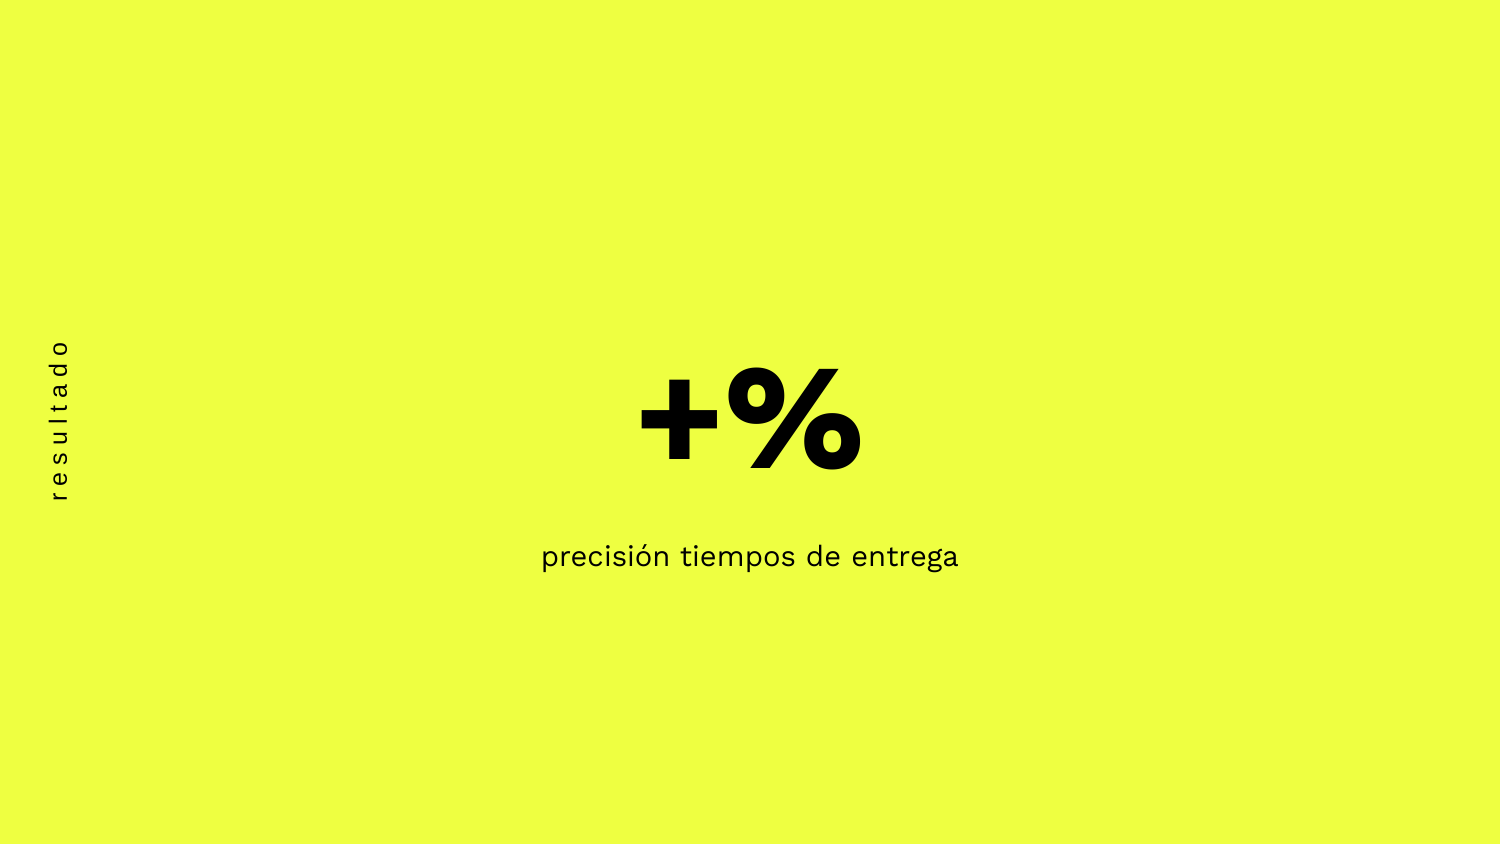

+%
r e s u l t a d o

precisión tiempos de entrega